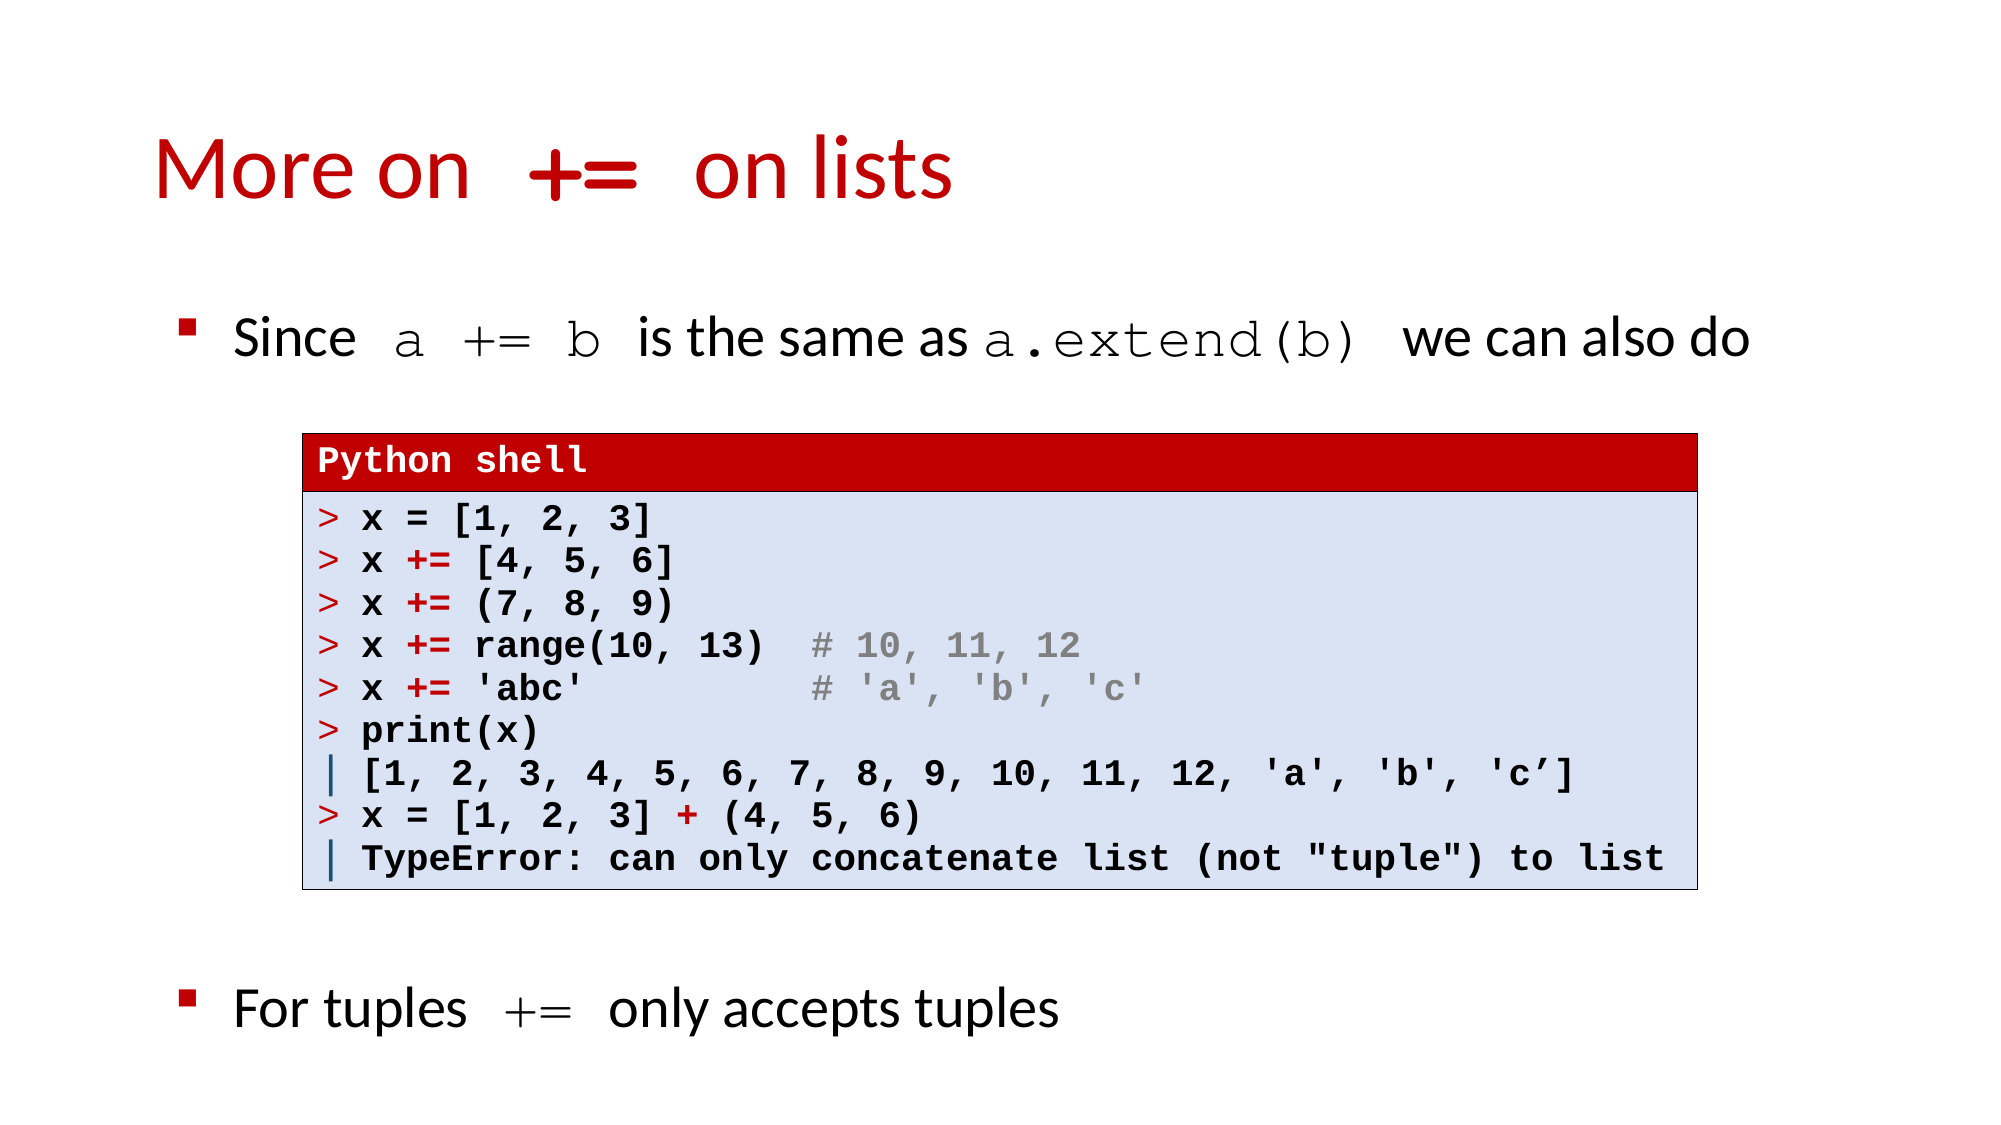

# More on += on lists
Since a += b is the same as a.extend(b) we can also do

For tuples += only accepts tuples
| Python shell |
| --- |
| x = [1, 2, 3] x += [4, 5, 6] x += (7, 8, 9) x += range(10, 13) # 10, 11, 12 x += 'abc' # 'a', 'b', 'c' print(x) [1, 2, 3, 4, 5, 6, 7, 8, 9, 10, 11, 12, 'a', 'b', 'c’] x = [1, 2, 3] + (4, 5, 6) TypeError: can only concatenate list (not "tuple") to list |